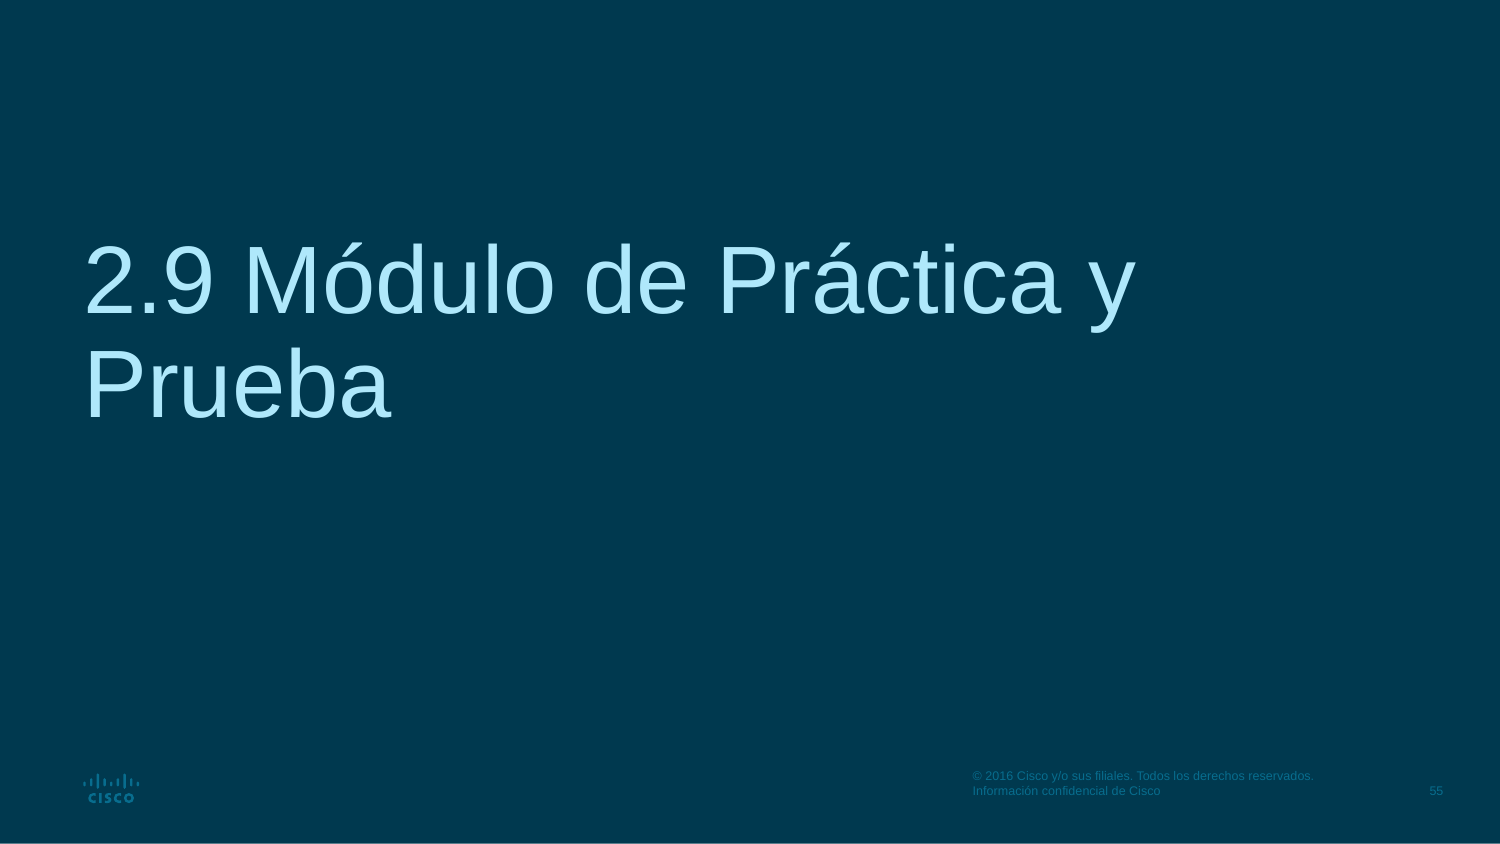

# 2.9 Módulo de Práctica y Prueba